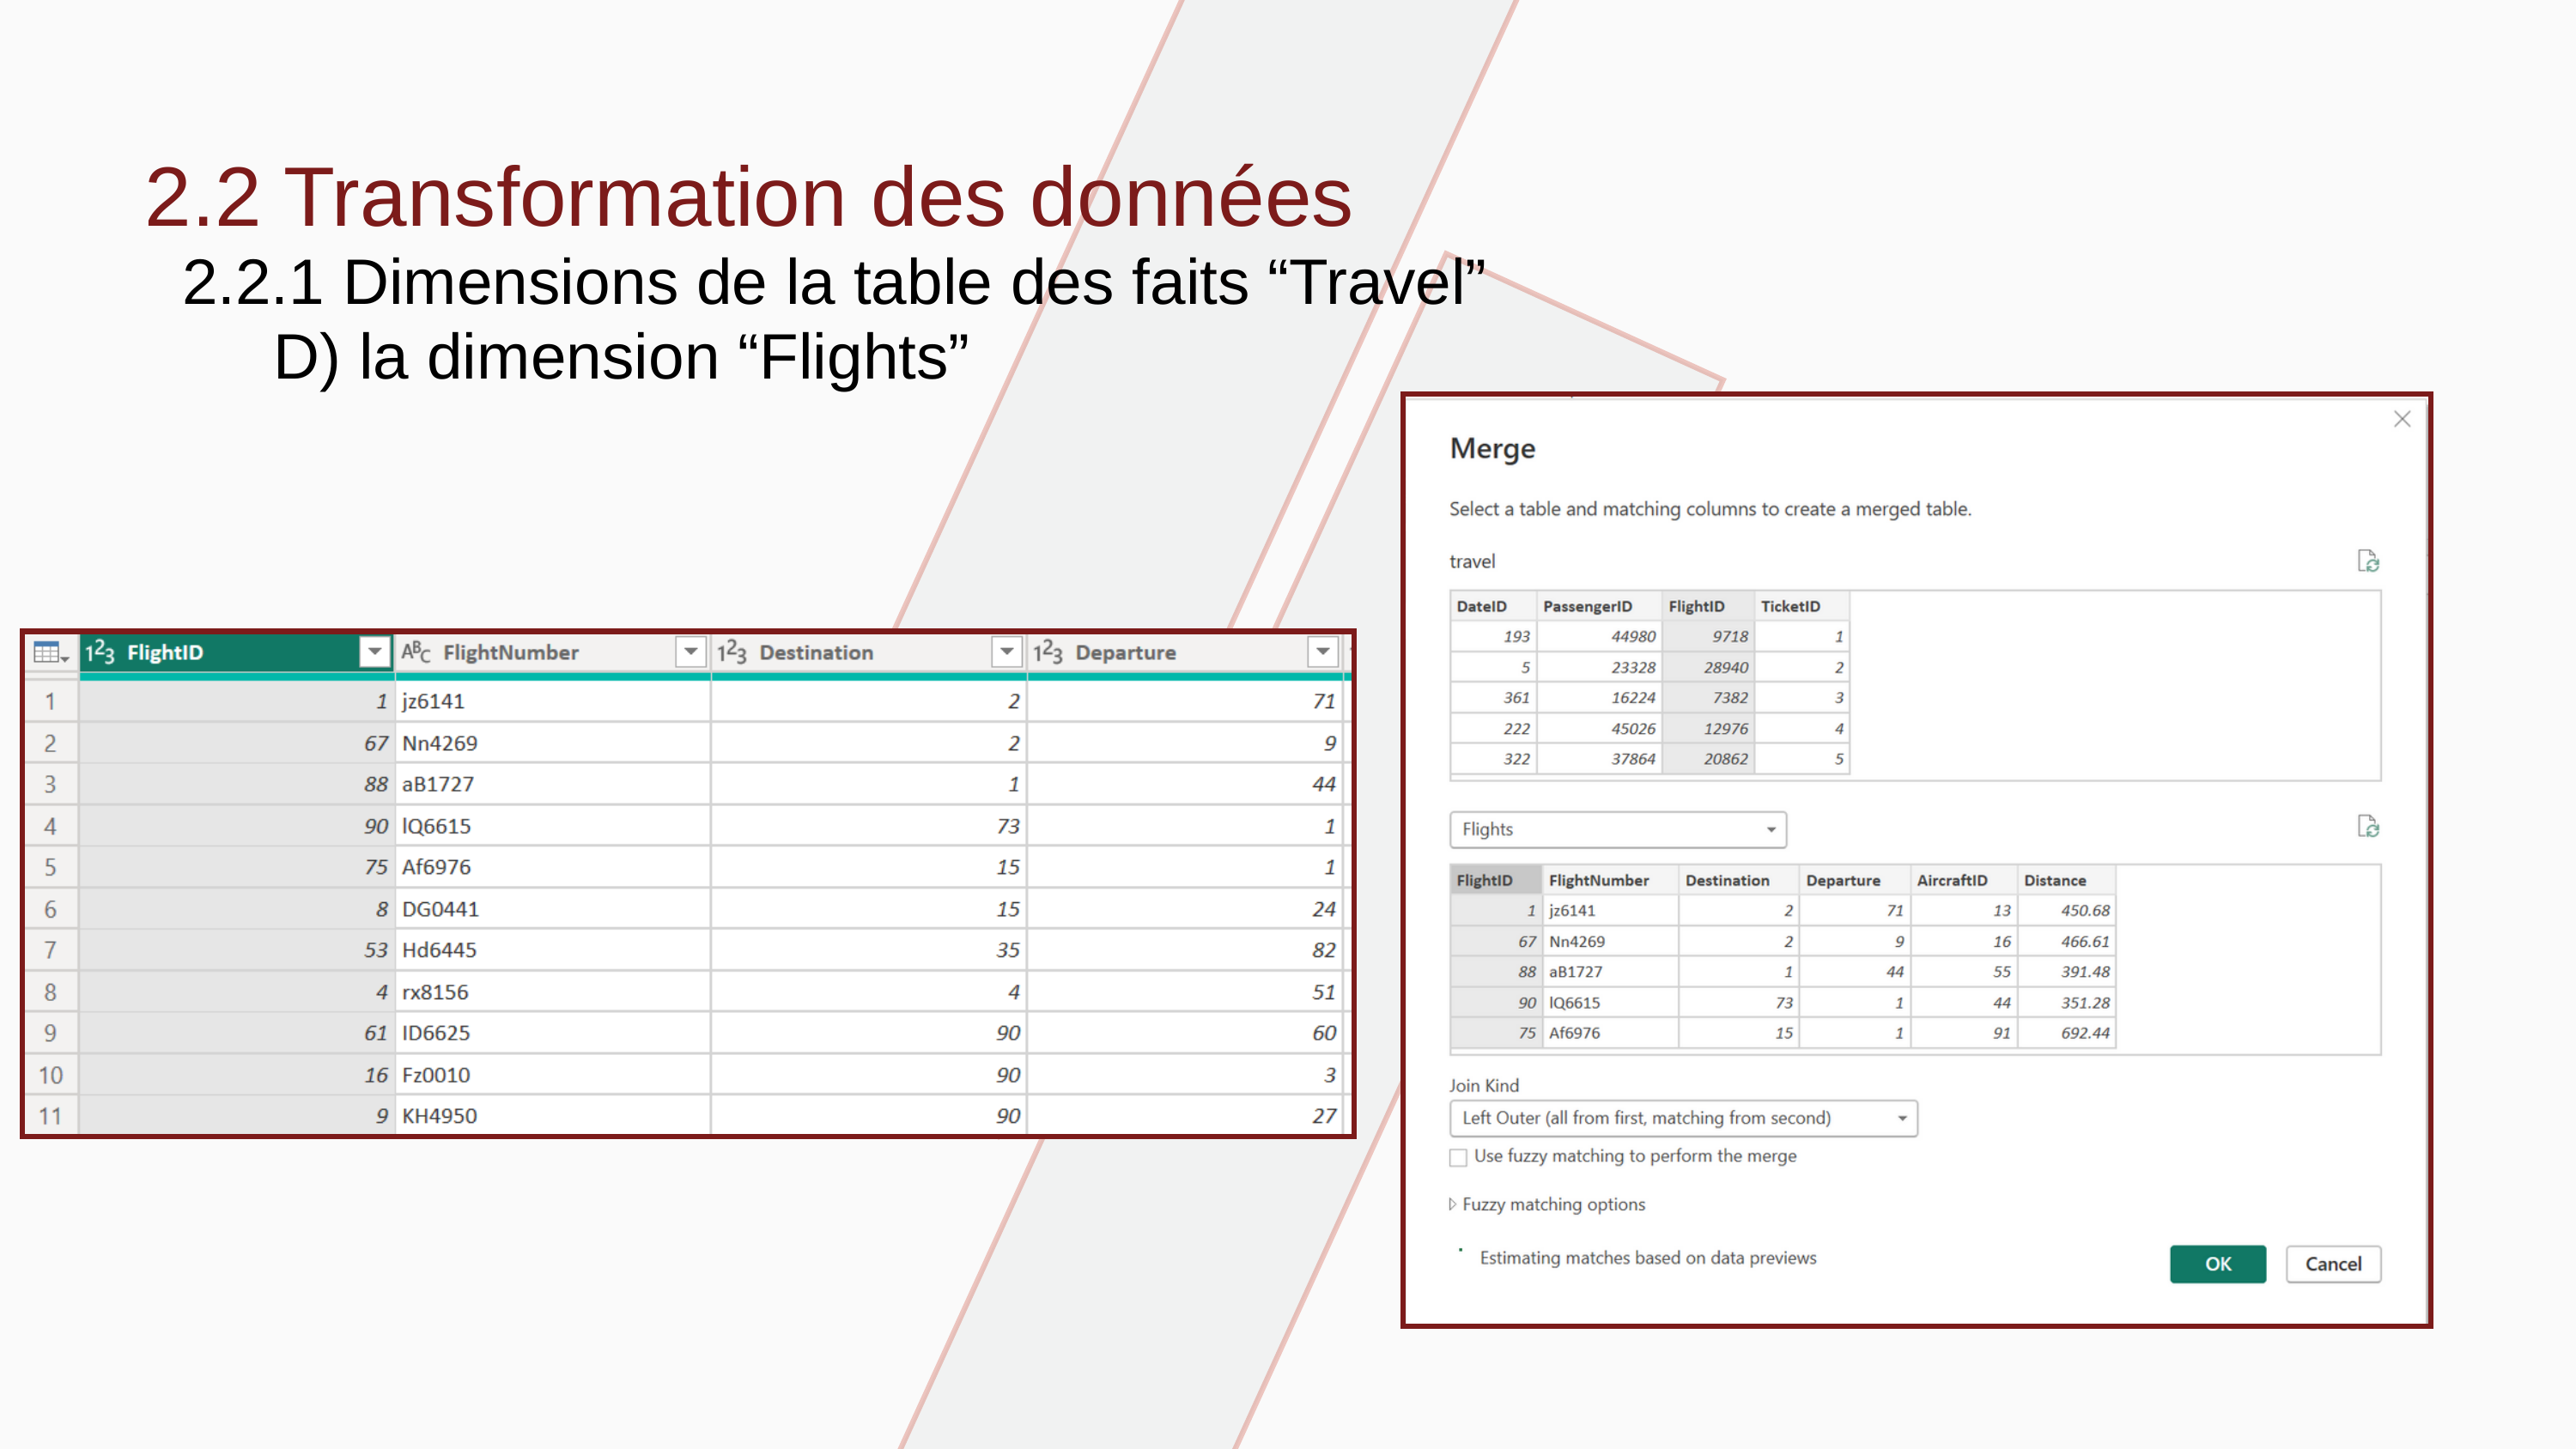

2.2 Transformation des données
2.2.1 Dimensions de la table des faits “Travel”

D) la dimension “Flights”